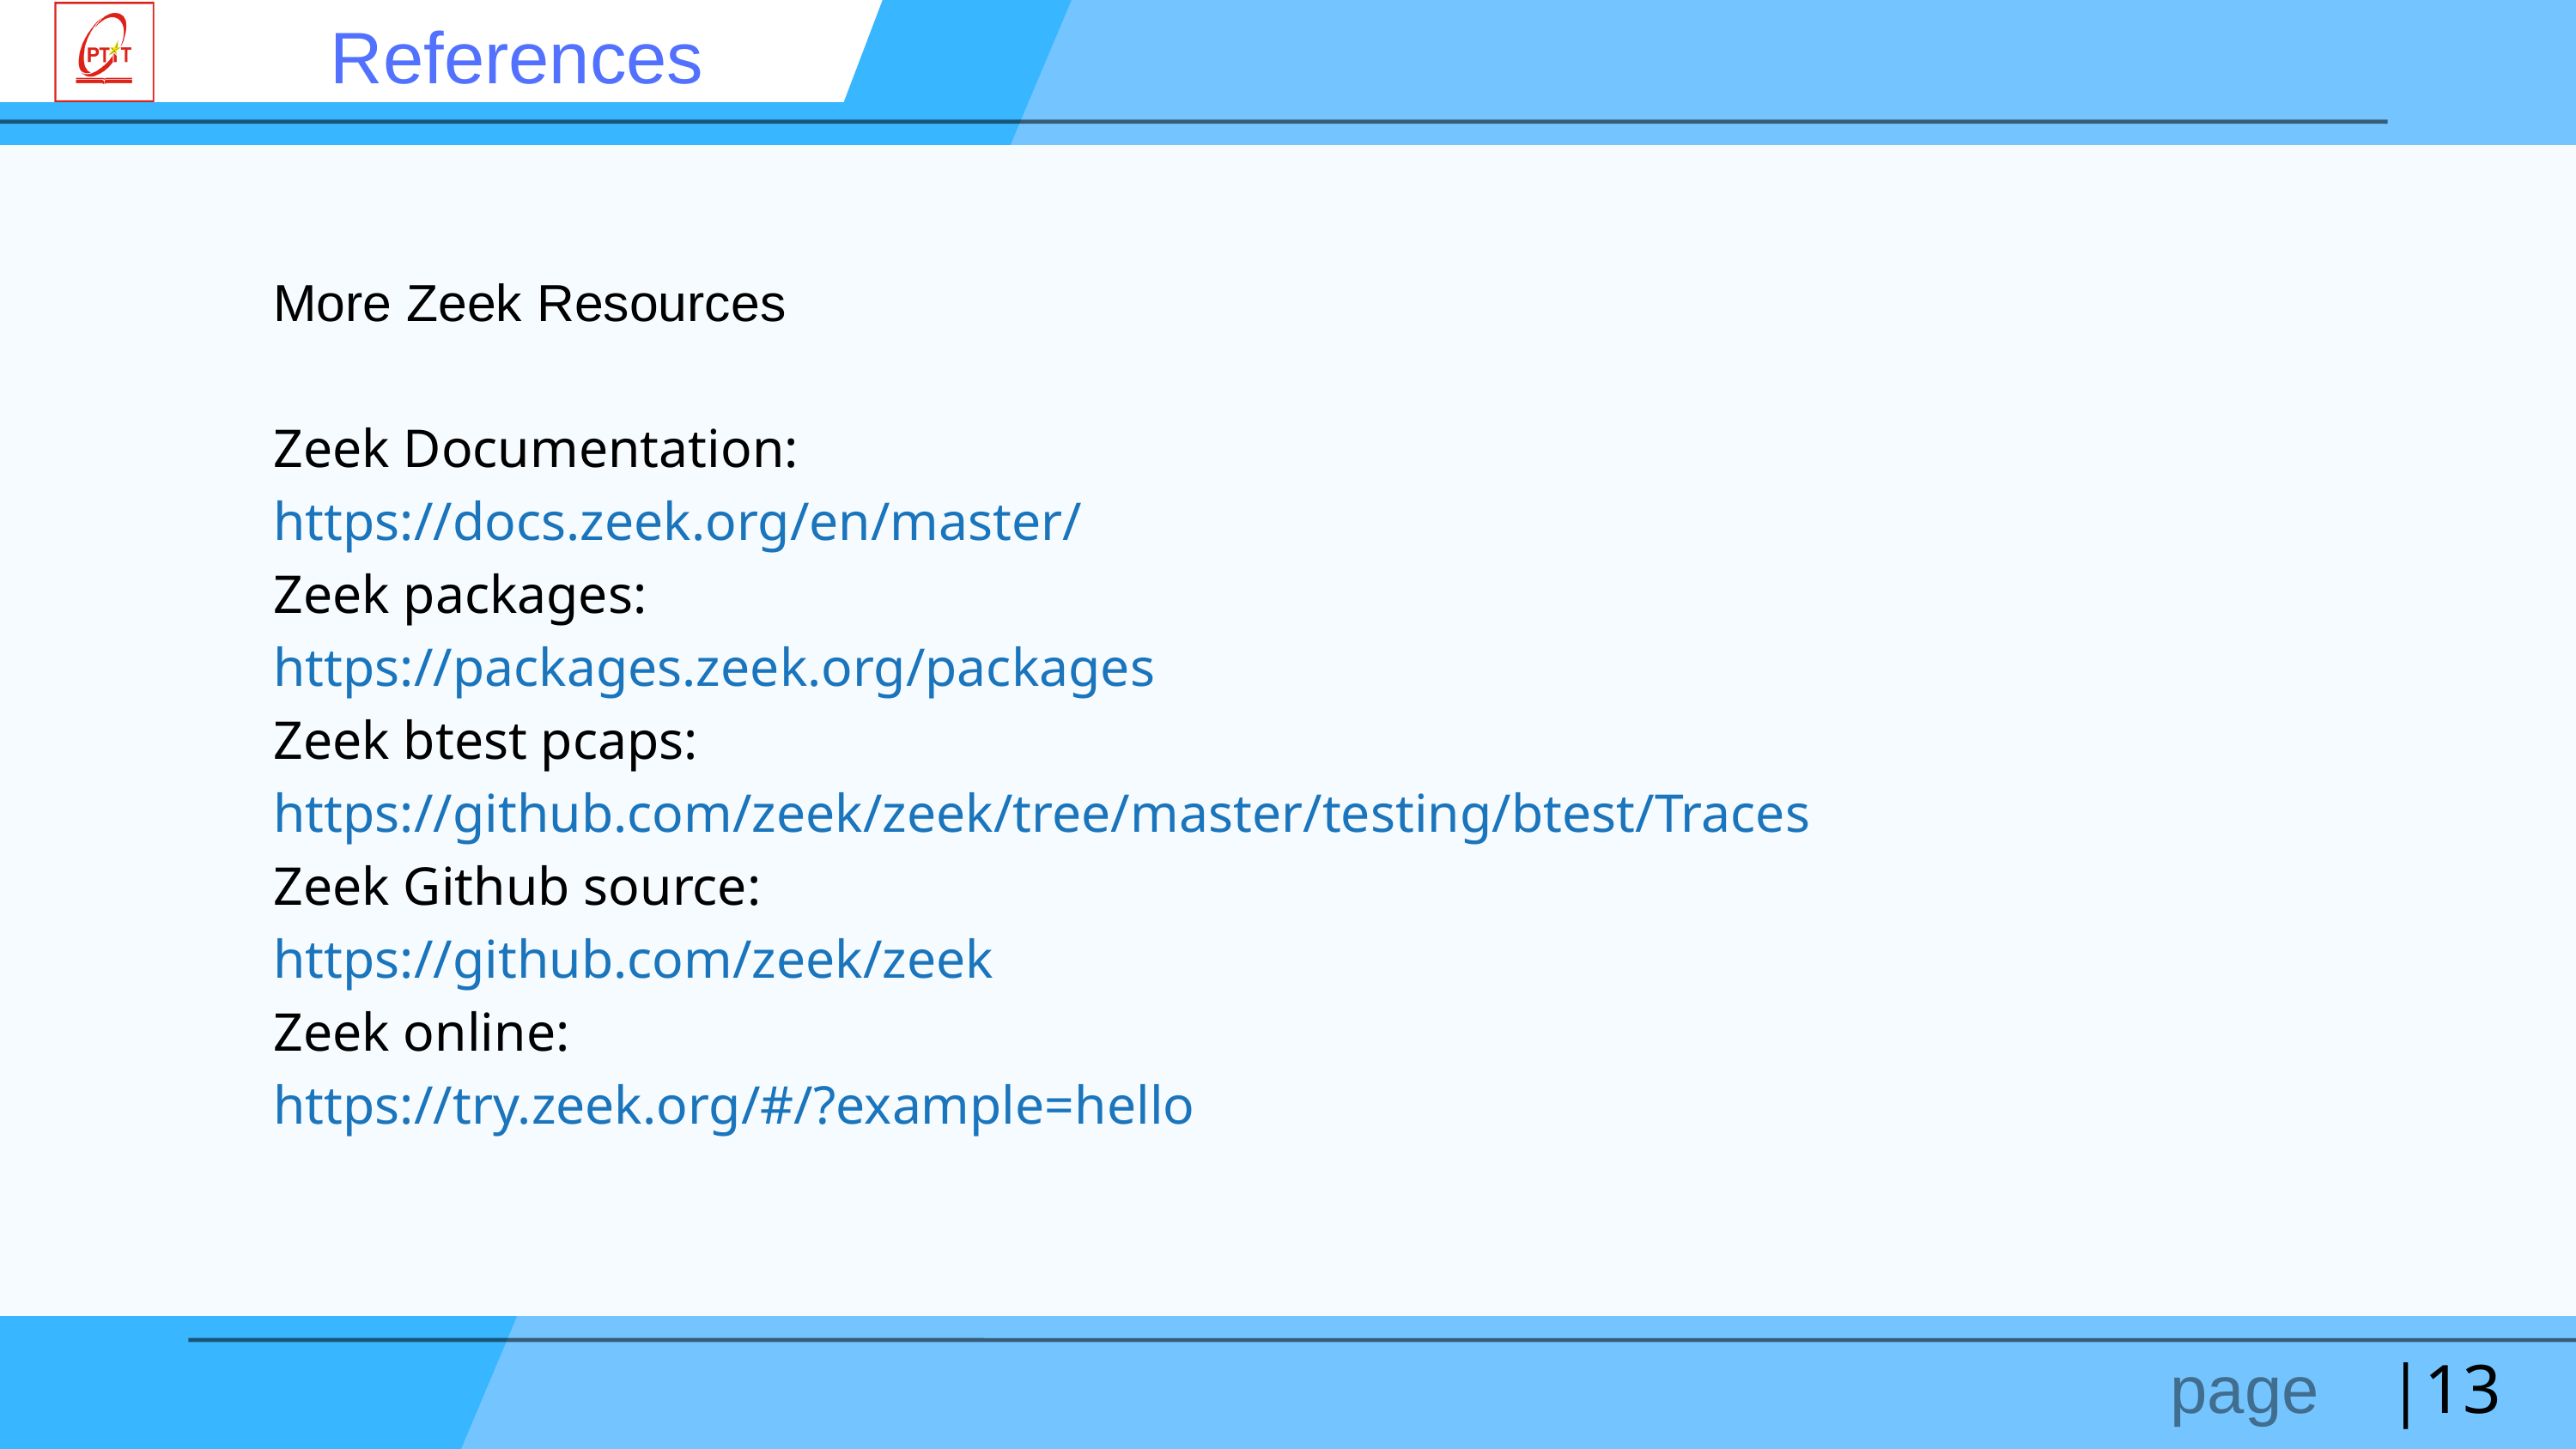

References

More Zeek Resources

Zeek Documentation:
https://docs.zeek.org/en/master/
Zeek packages:
https://packages.zeek.org/packages
Zeek btest pcaps:
https://github.com/zeek/zeek/tree/master/testing/btest/Traces
Zeek Github source:
https://github.com/zeek/zeek
Zeek online:
https://try.zeek.org/#/?example=hello

page
|13